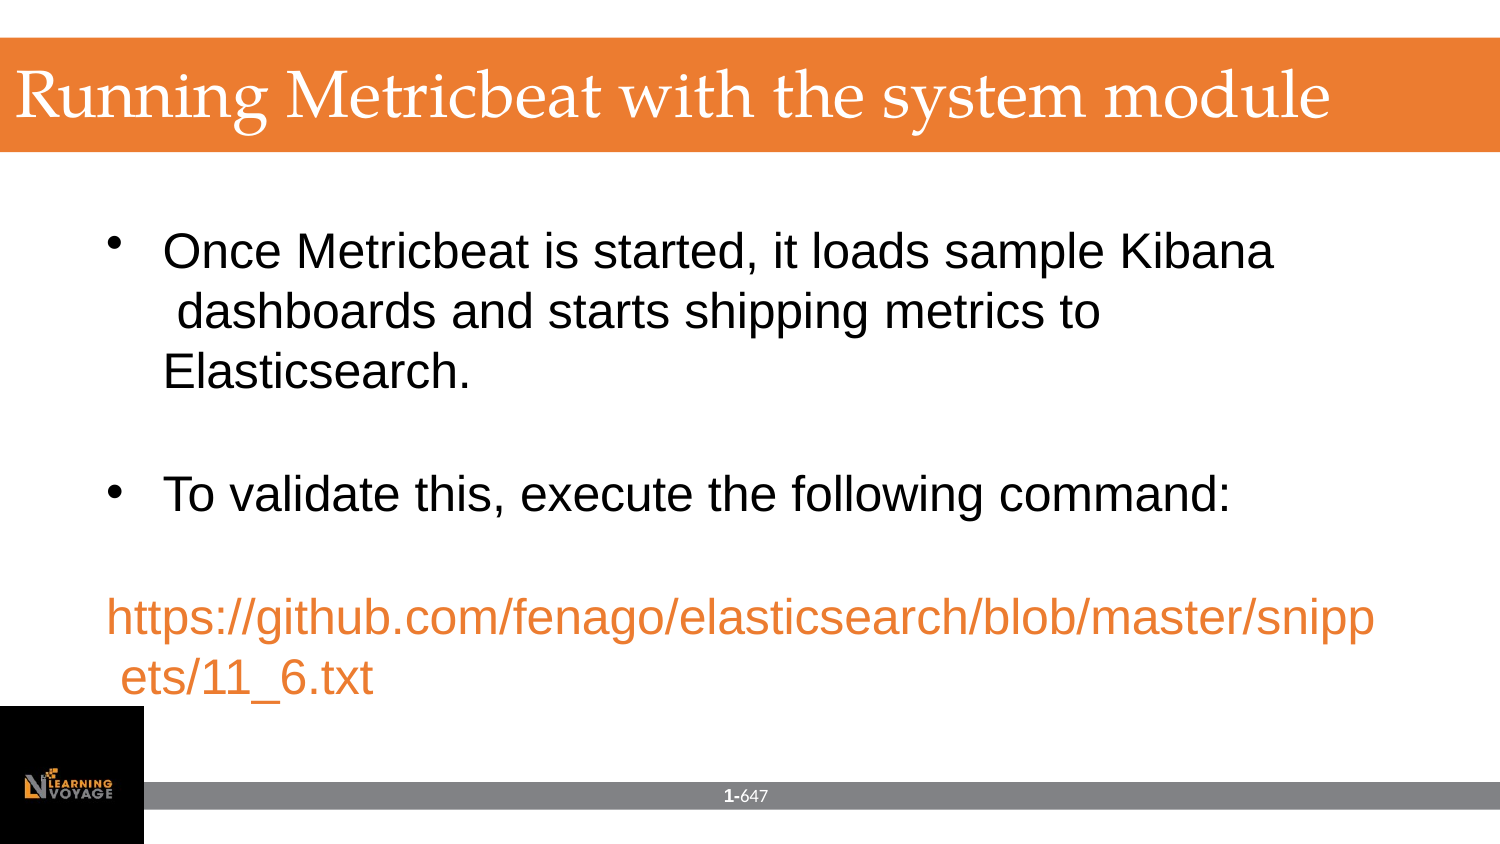

# Running Metricbeat with the system module
Once Metricbeat is started, it loads sample Kibana  dashboards and starts shipping metrics to  Elasticsearch.

To validate this, execute the following command:

https://github.com/fenago/elasticsearch/blob/master/snipp  ets/11_6.txt
1-647